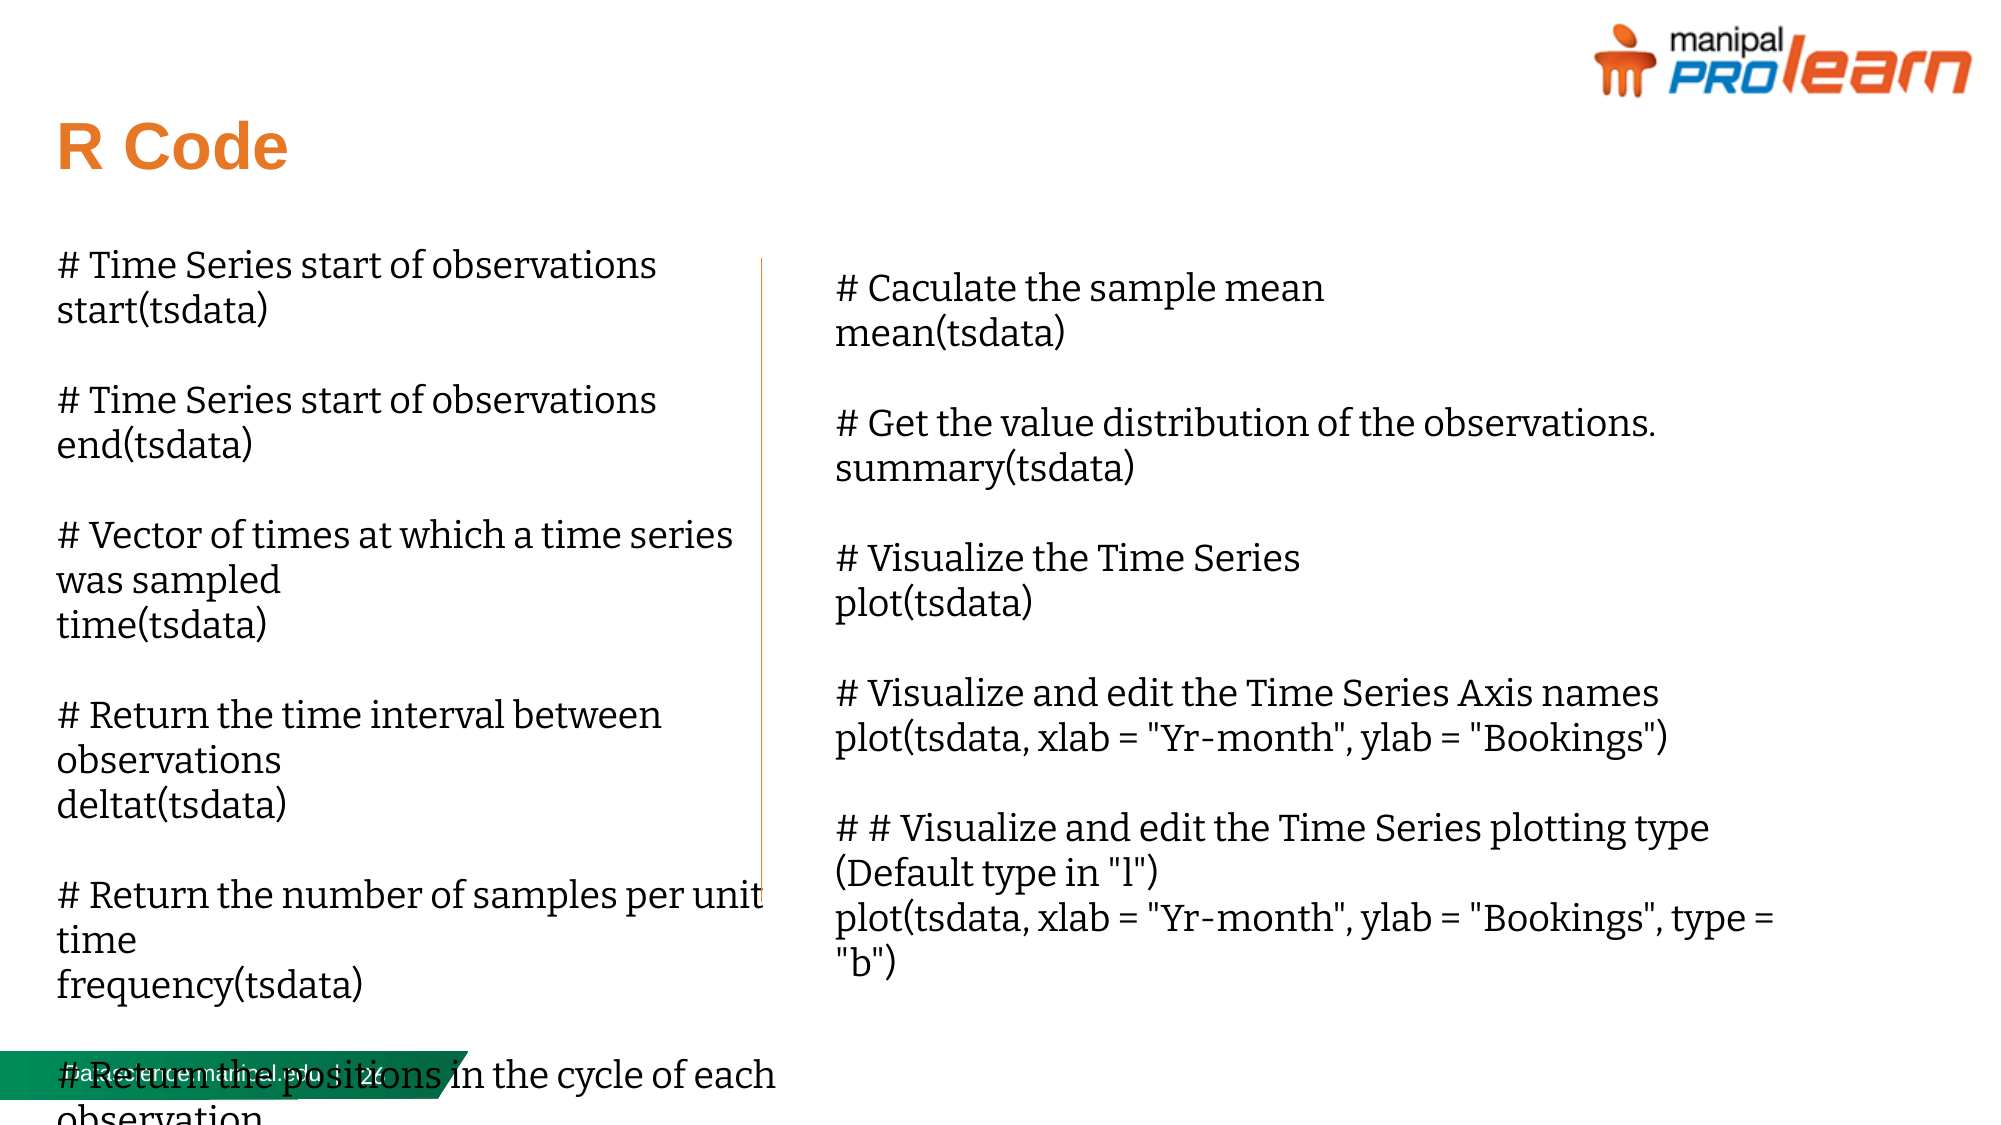

# R Code

# Time Series start of observations
start(tsdata)

# Time Series start of observations
end(tsdata)

# Vector of times at which a time series was sampled
time(tsdata)

# Return the time interval between observations
deltat(tsdata)

# Return the number of samples per unit time
frequency(tsdata)

# Return the positions in the cycle of each observation
cycle(tsdata)
# Caculate the sample mean
mean(tsdata)

# Get the value distribution of the observations.
summary(tsdata)

# Visualize the Time Series
plot(tsdata)

# Visualize and edit the Time Series Axis names
plot(tsdata, xlab = "Yr-month", ylab = "Bookings")

# # Visualize and edit the Time Series plotting type (Default type in "l")
plot(tsdata, xlab = "Yr-month", ylab = "Bookings", type = "b")
26